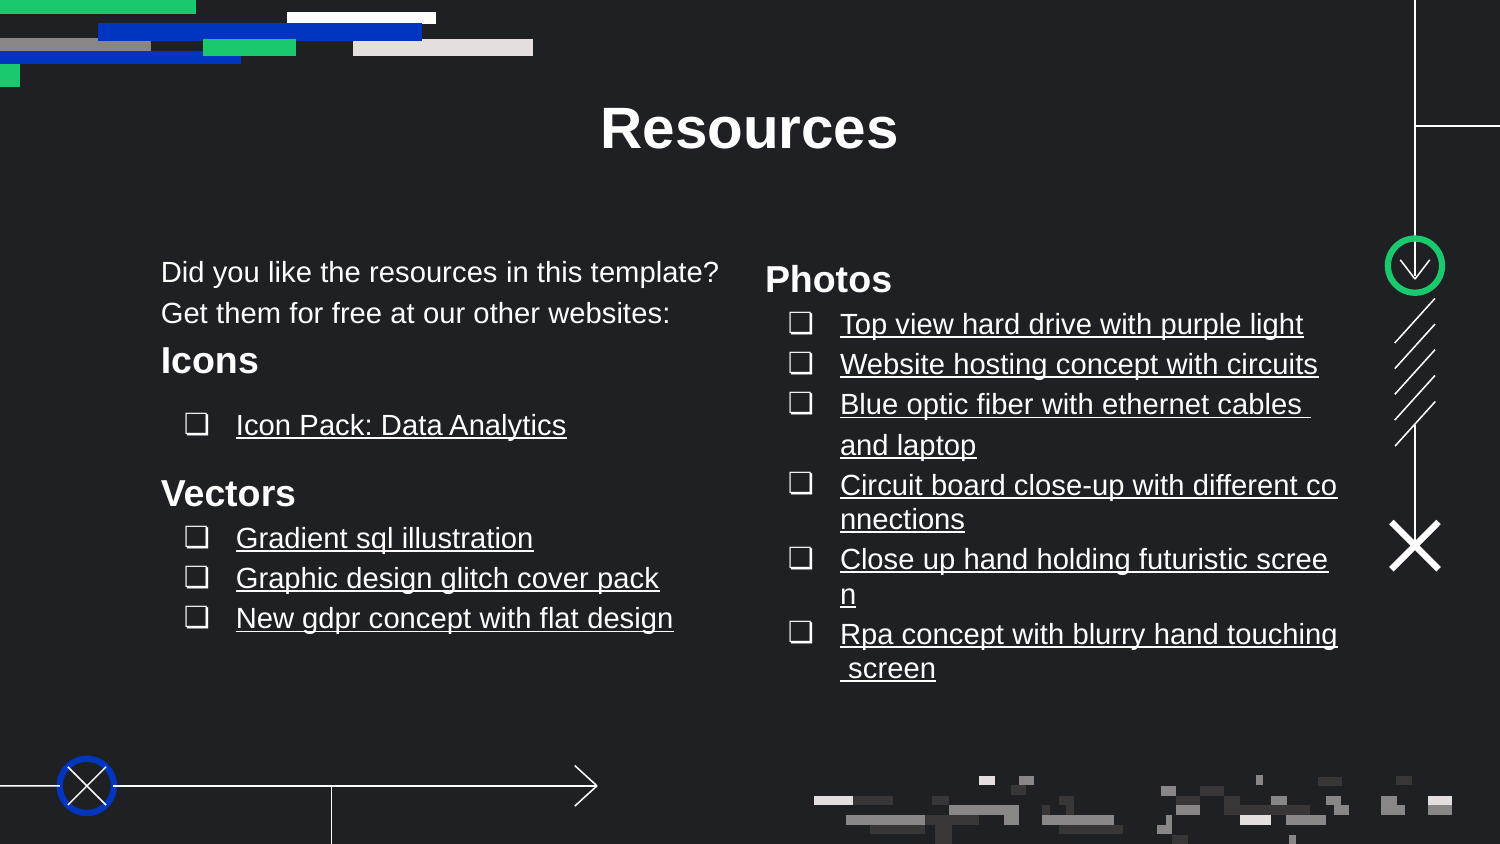

# Resources
Did you like the resources in this template? Get them for free at our other websites:
Icons
Icon Pack: Data Analytics
Vectors
Gradient sql illustration
Graphic design glitch cover pack
New gdpr concept with flat design
Photos
Top view hard drive with purple light
Website hosting concept with circuits
Blue optic fiber with ethernet cables
and laptop
Circuit board close-up with different connections
Close up hand holding futuristic screen
Rpa concept with blurry hand touching screen